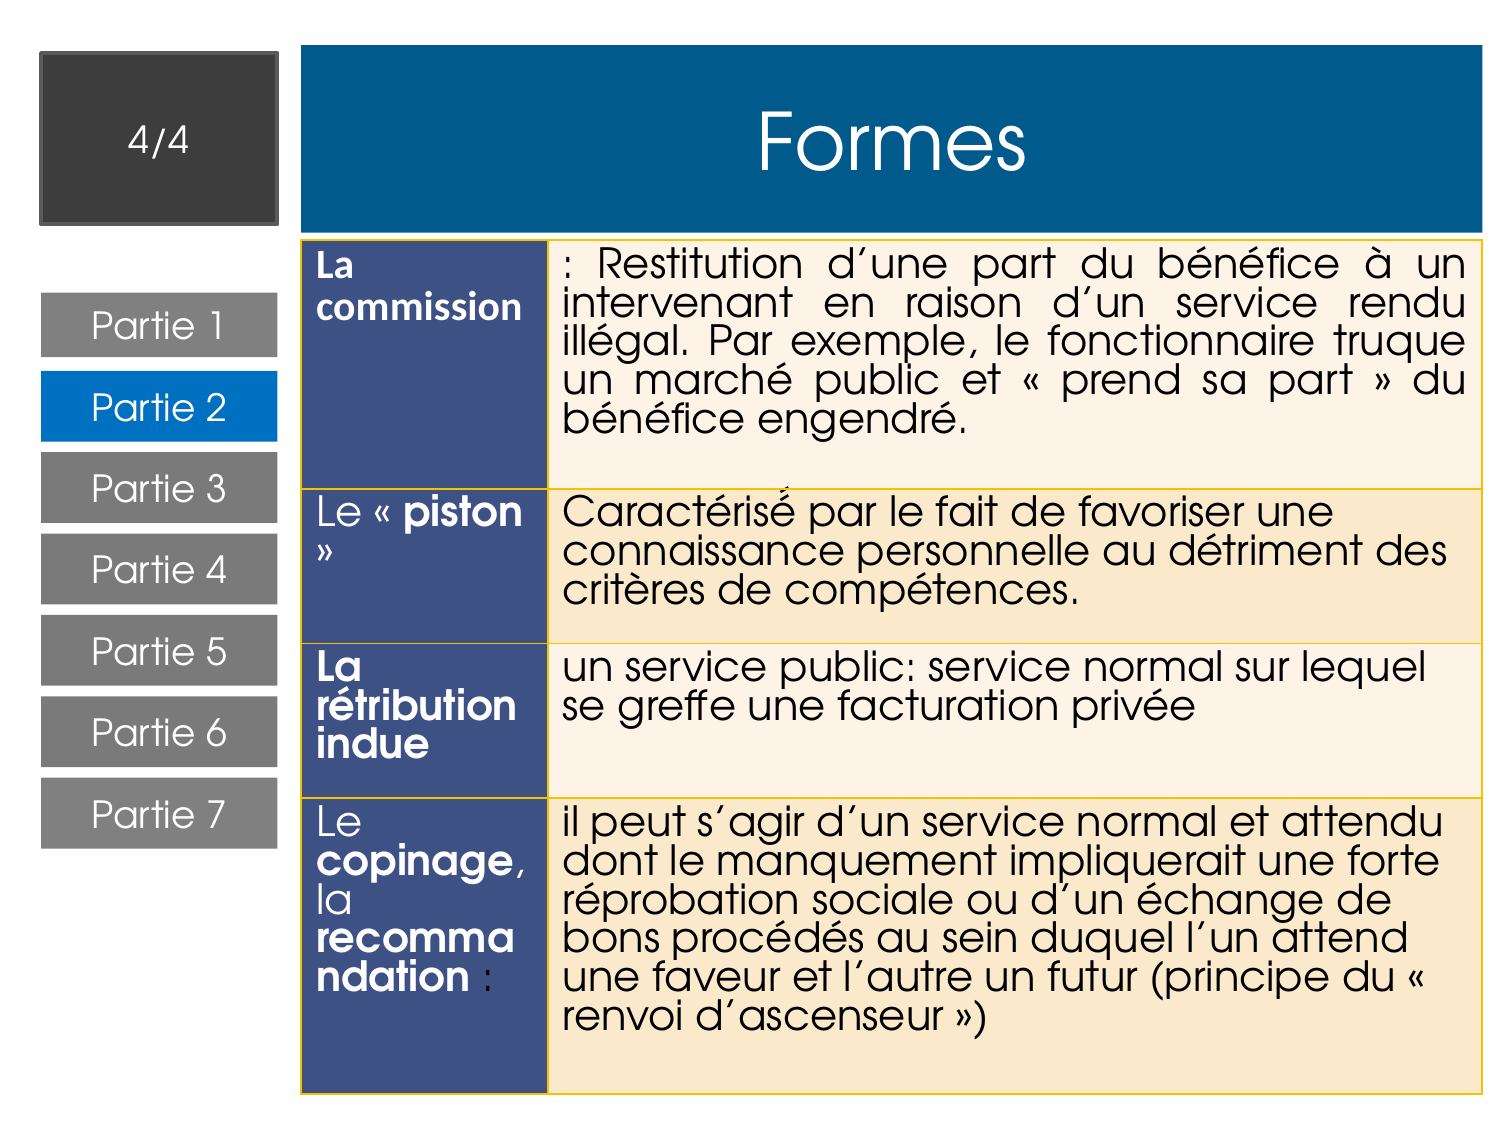

# Formes
4/4
| La commission | : Restitution d’une part du bénéfice à un intervenant en raison d’un service rendu illégal. Par exemple, le fonctionnaire truque un marché public et « prend sa part » du bénéfice engendré. |
| --- | --- |
| Le « piston » | Caractérisé́ par le fait de favoriser une connaissance personnelle au détriment des critères de compétences. |
| La rétribution indue | un service public: service normal sur lequel se greffe une facturation privée |
| Le copinage, la recommandation : | il peut s’agir d’un service normal et attendu dont le manquement impliquerait une forte réprobation sociale ou d’un échange de bons procédés au sein duquel l’un attend une faveur et l’autre un futur (principe du « renvoi d’ascenseur ») |
Partie 1
Partie 2
Partie 3
Partie 4
Partie 5
Partie 6
Partie 7